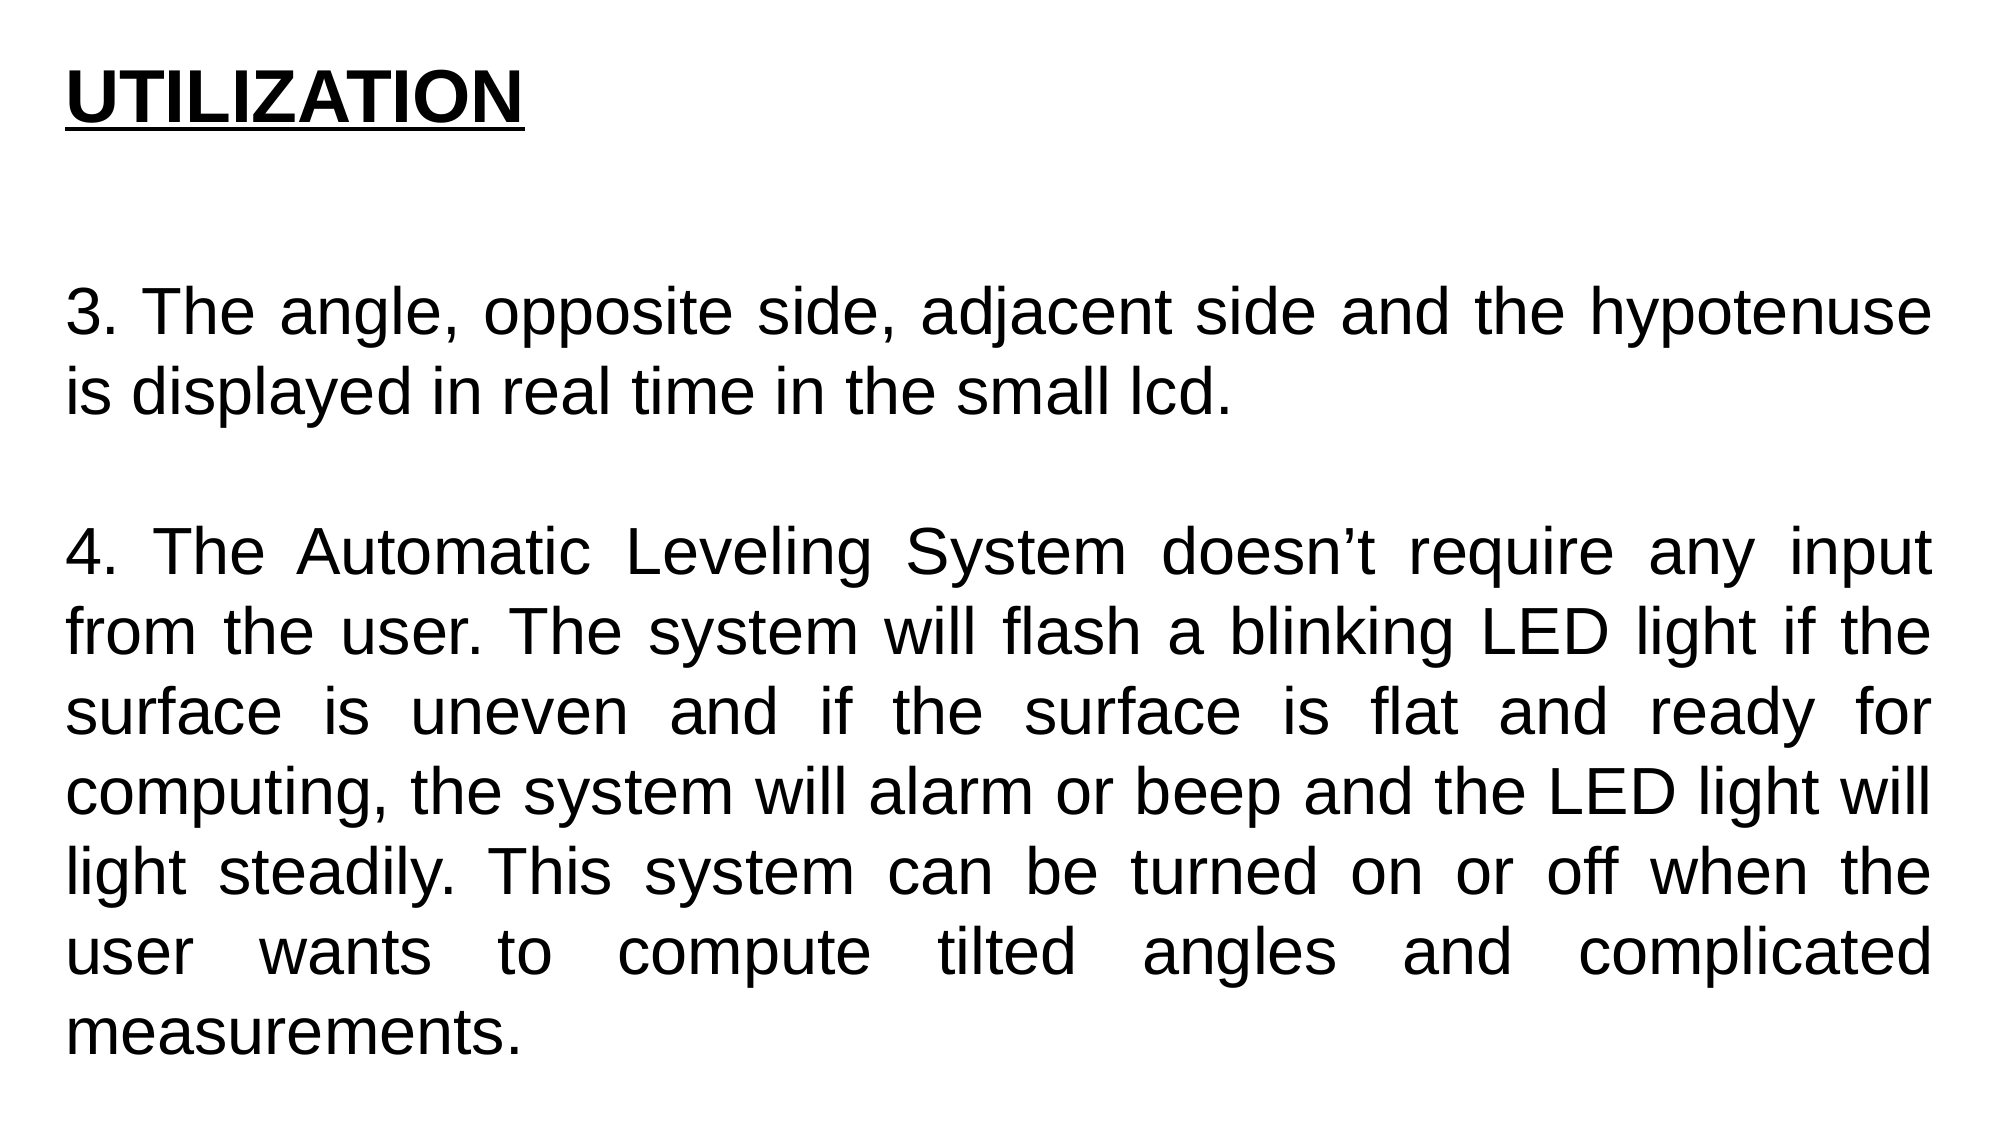

UTILIZATION

3. The angle, opposite side, adjacent side and the hypotenuse is displayed in real time in the small lcd.

4. The Automatic Leveling System doesn’t require any input from the user. The system will flash a blinking LED light if the surface is uneven and if the surface is flat and ready for computing, the system will alarm or beep and the LED light will light steadily. This system can be turned on or off when the user wants to compute tilted angles and complicated measurements.